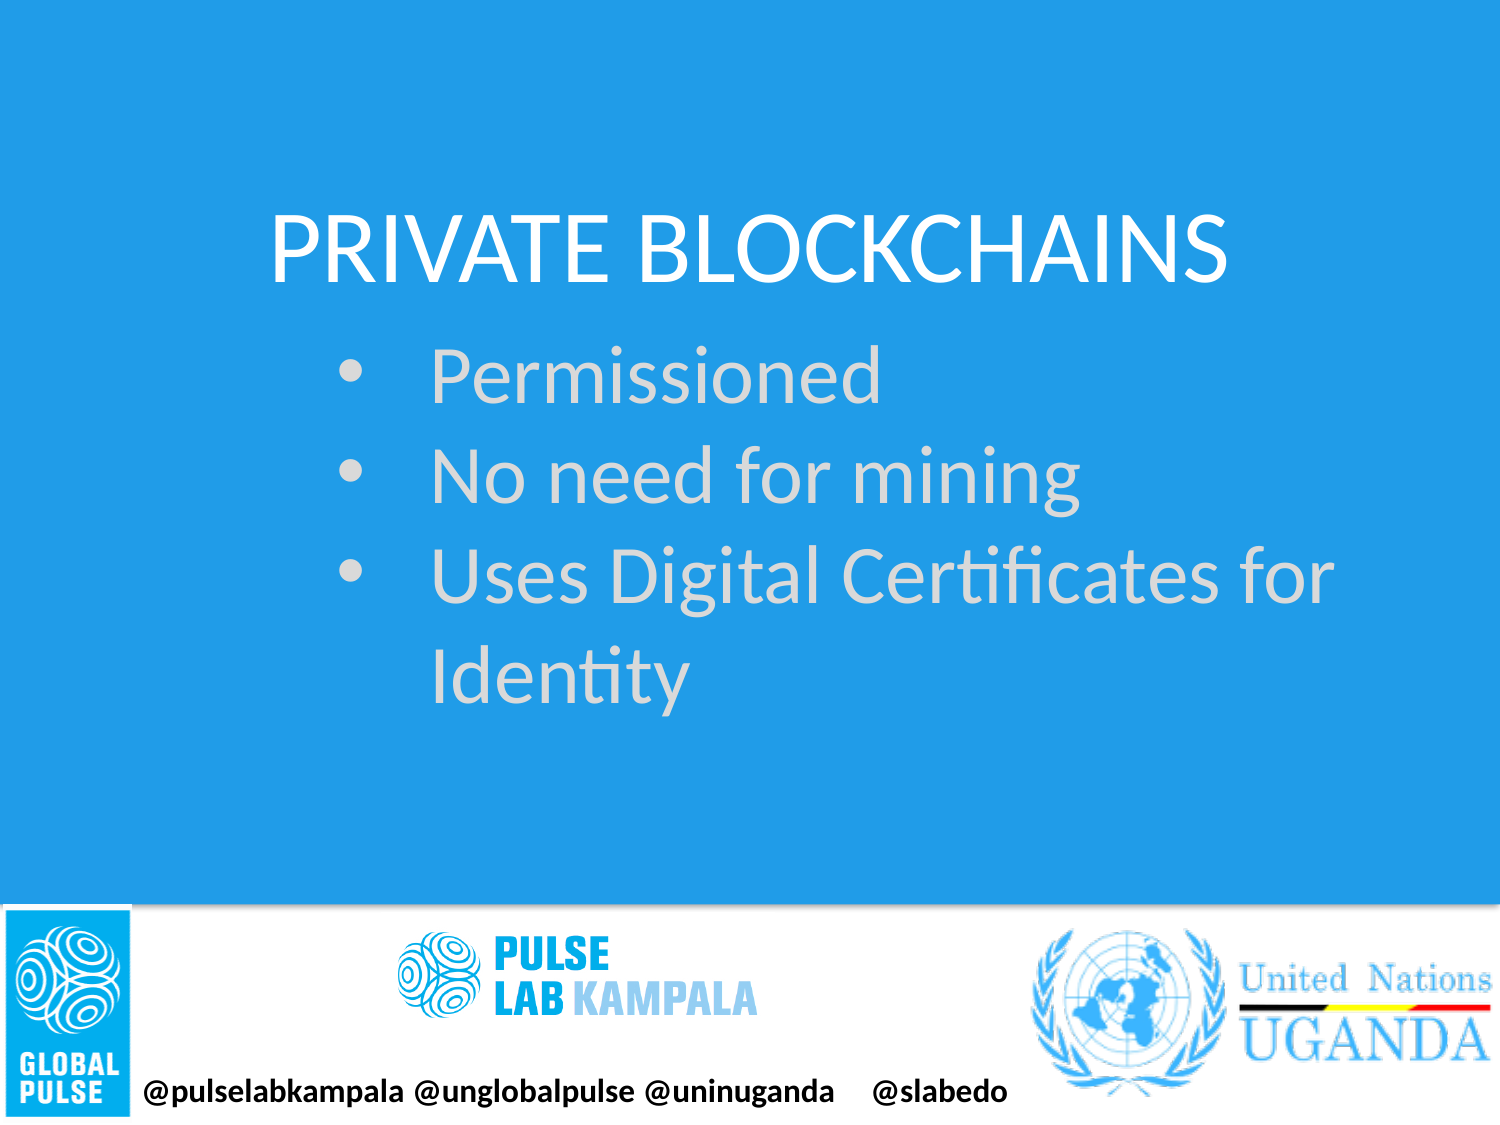

PRIVATE BLOCKCHAINS
Permissioned
No need for mining
Uses Digital Certificates for Identity